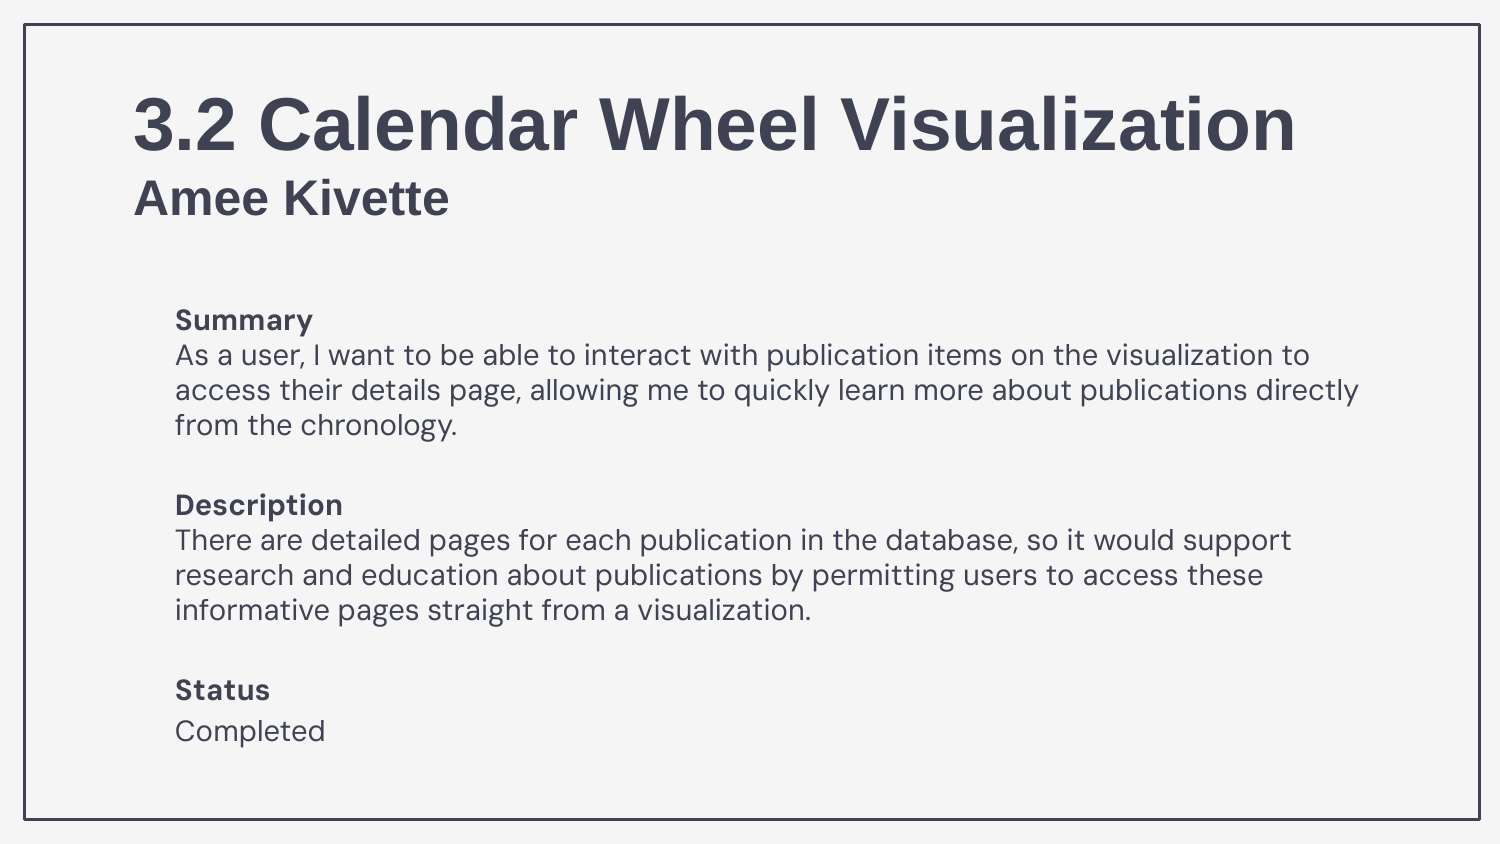

# 3.2 Calendar Wheel Visualization
Amee Kivette
Summary
As a user, I want to be able to interact with publication items on the visualization to access their details page, allowing me to quickly learn more about publications directly from the chronology.

Description
There are detailed pages for each publication in the database, so it would support research and education about publications by permitting users to access these informative pages straight from a visualization.

Status
Completed